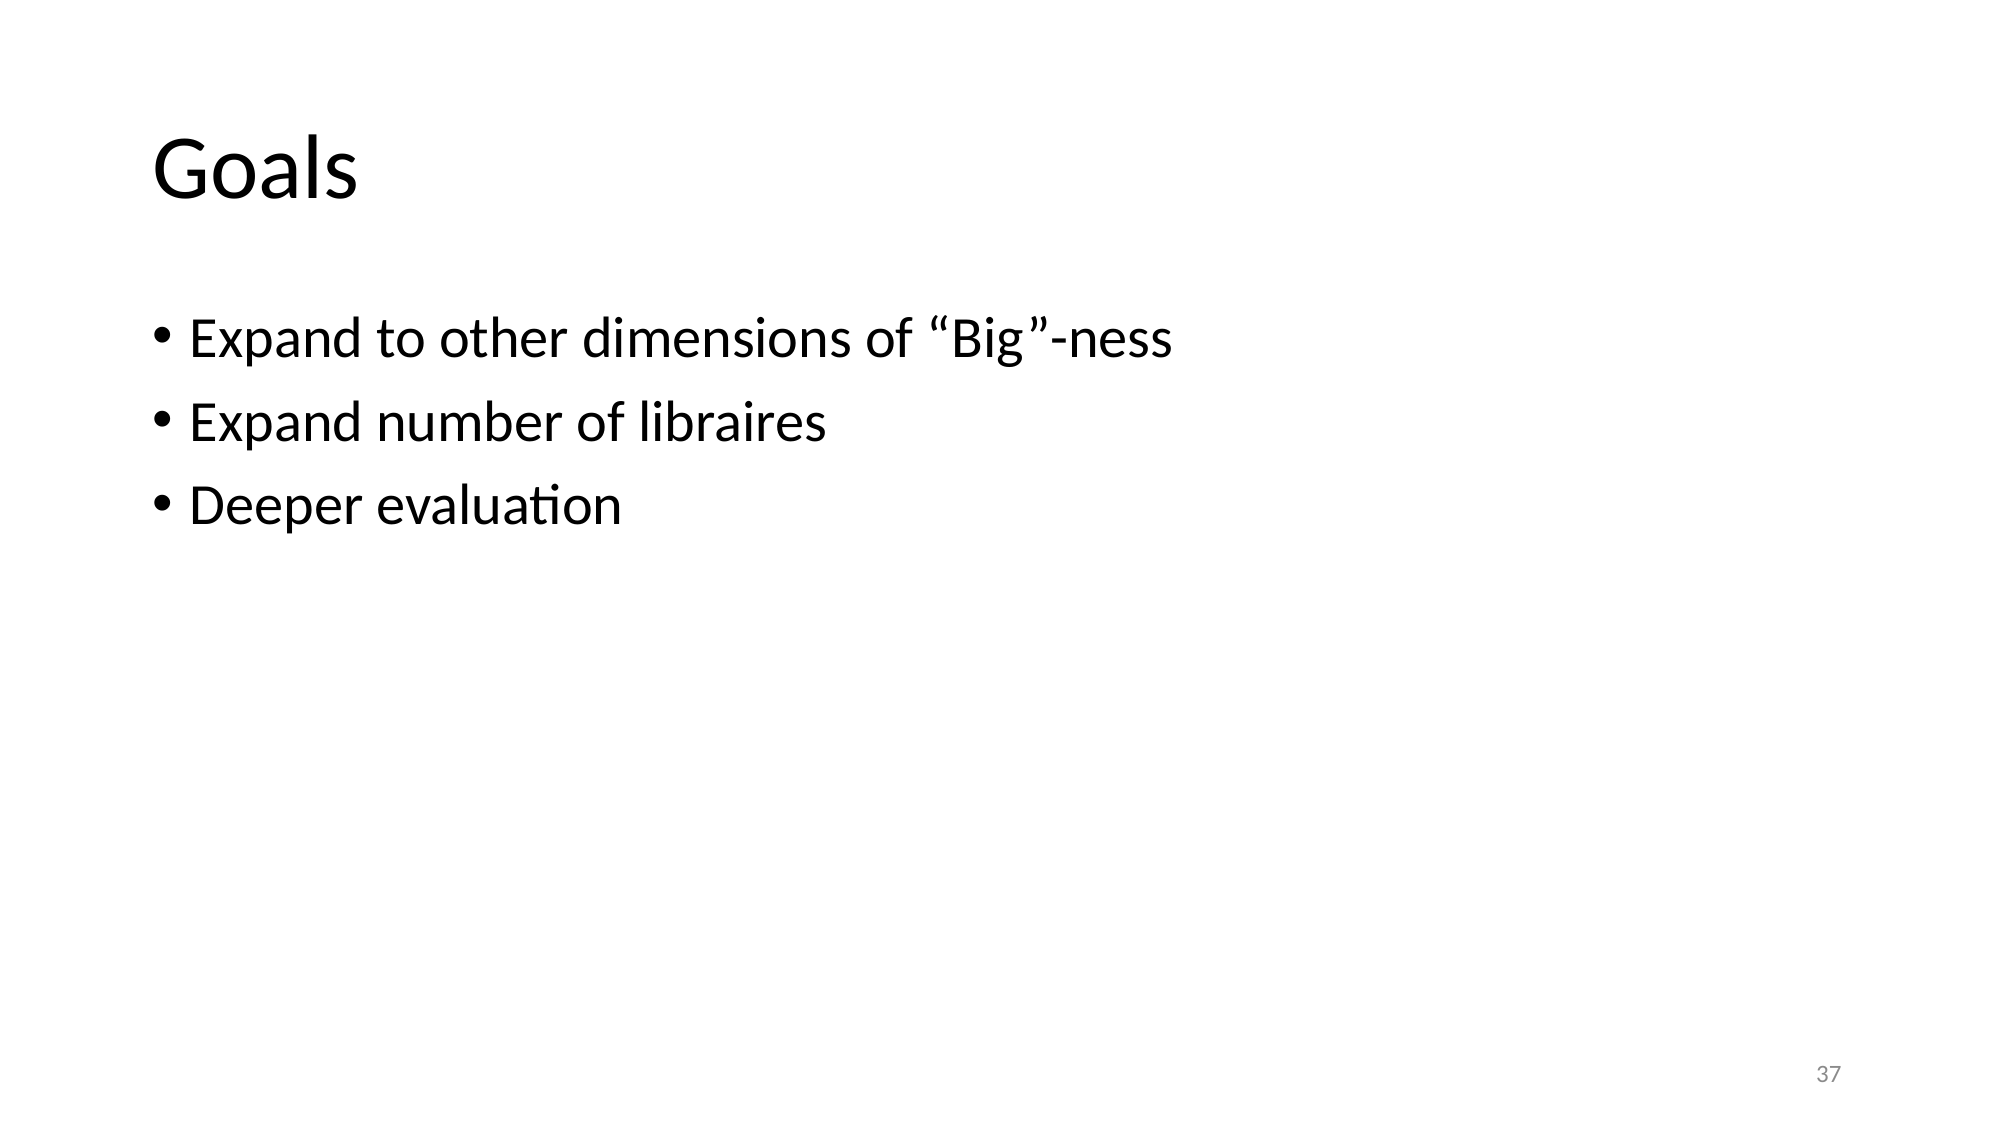

# Goals
Expand to other dimensions of “Big”-ness
Expand number of libraires
Deeper evaluation
37